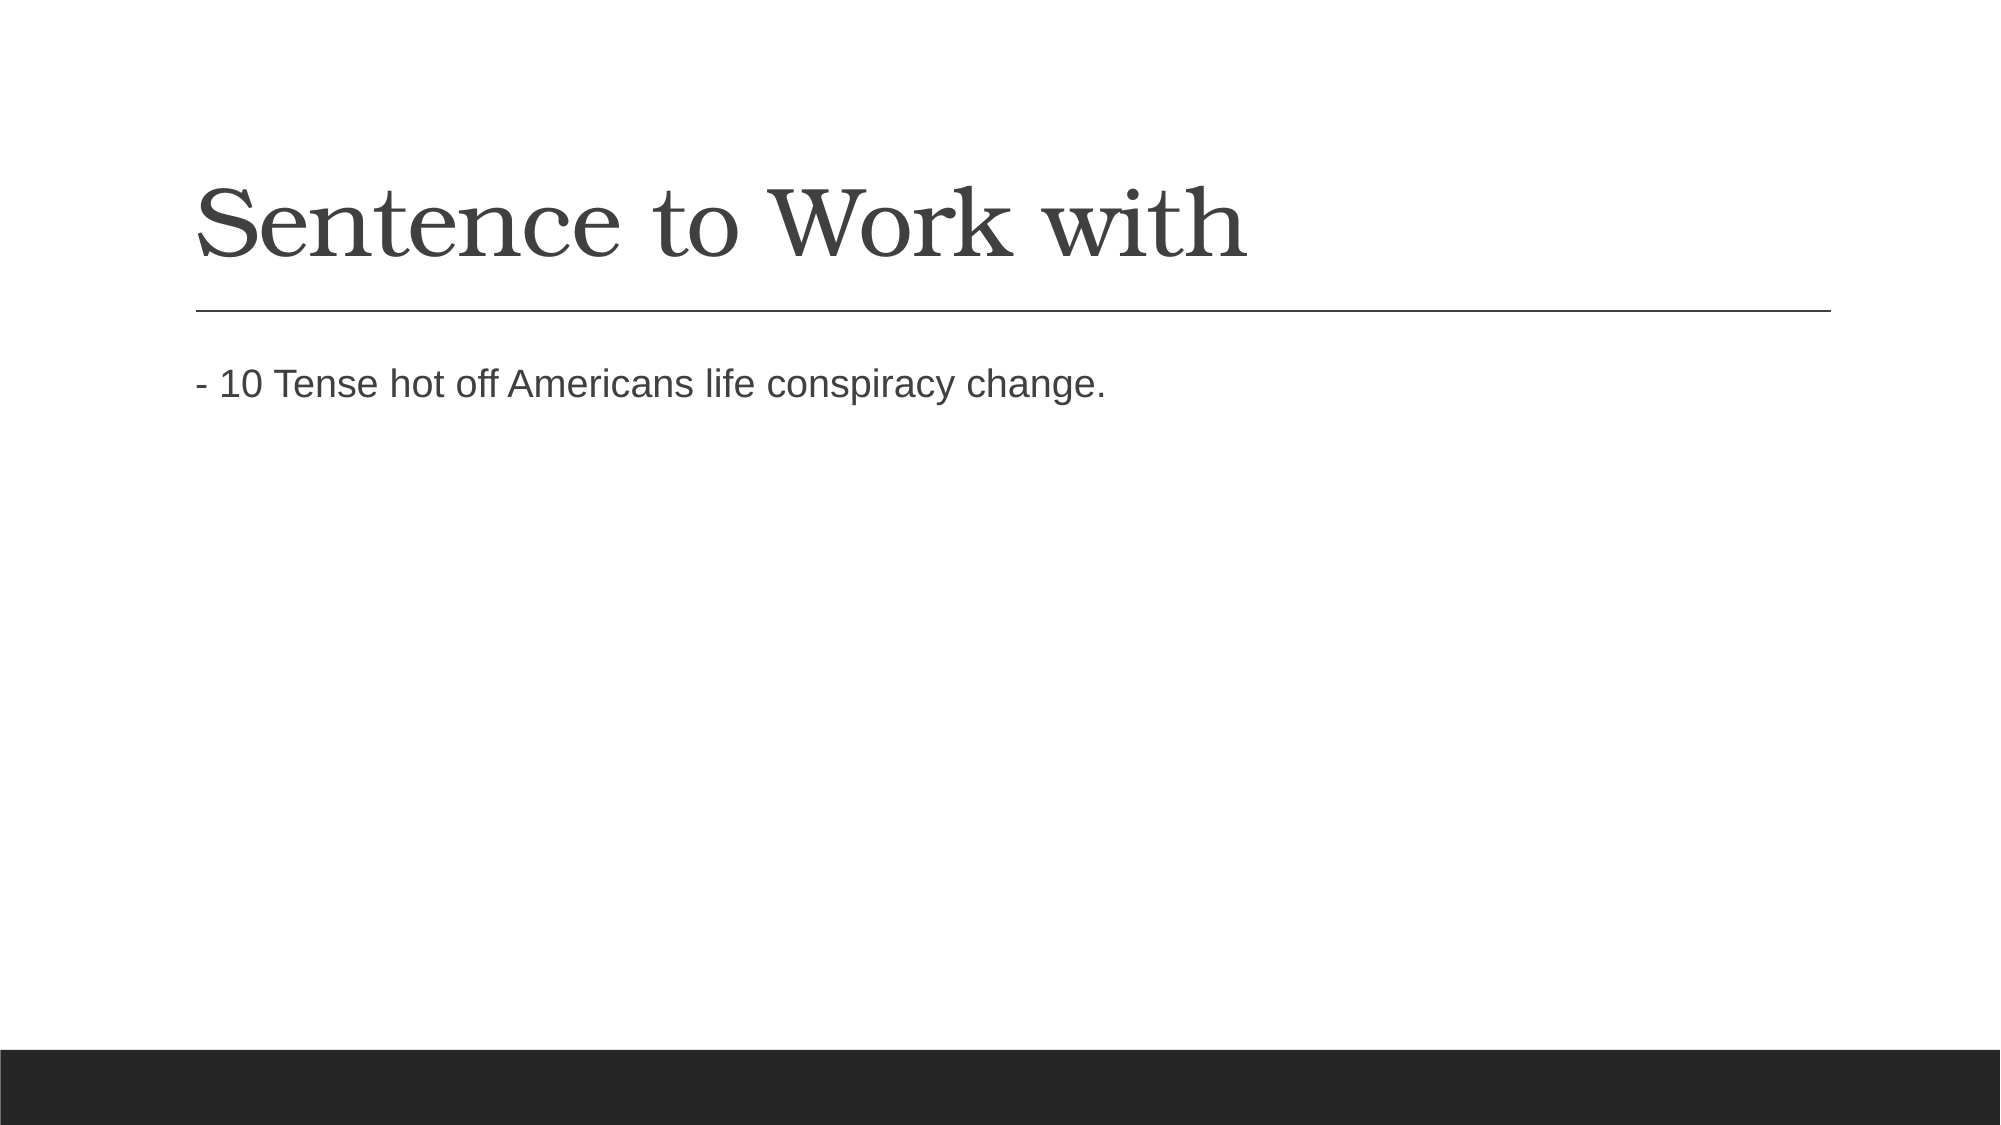

# Sentence to Work with
- 10 Tense hot off Americans life conspiracy change.